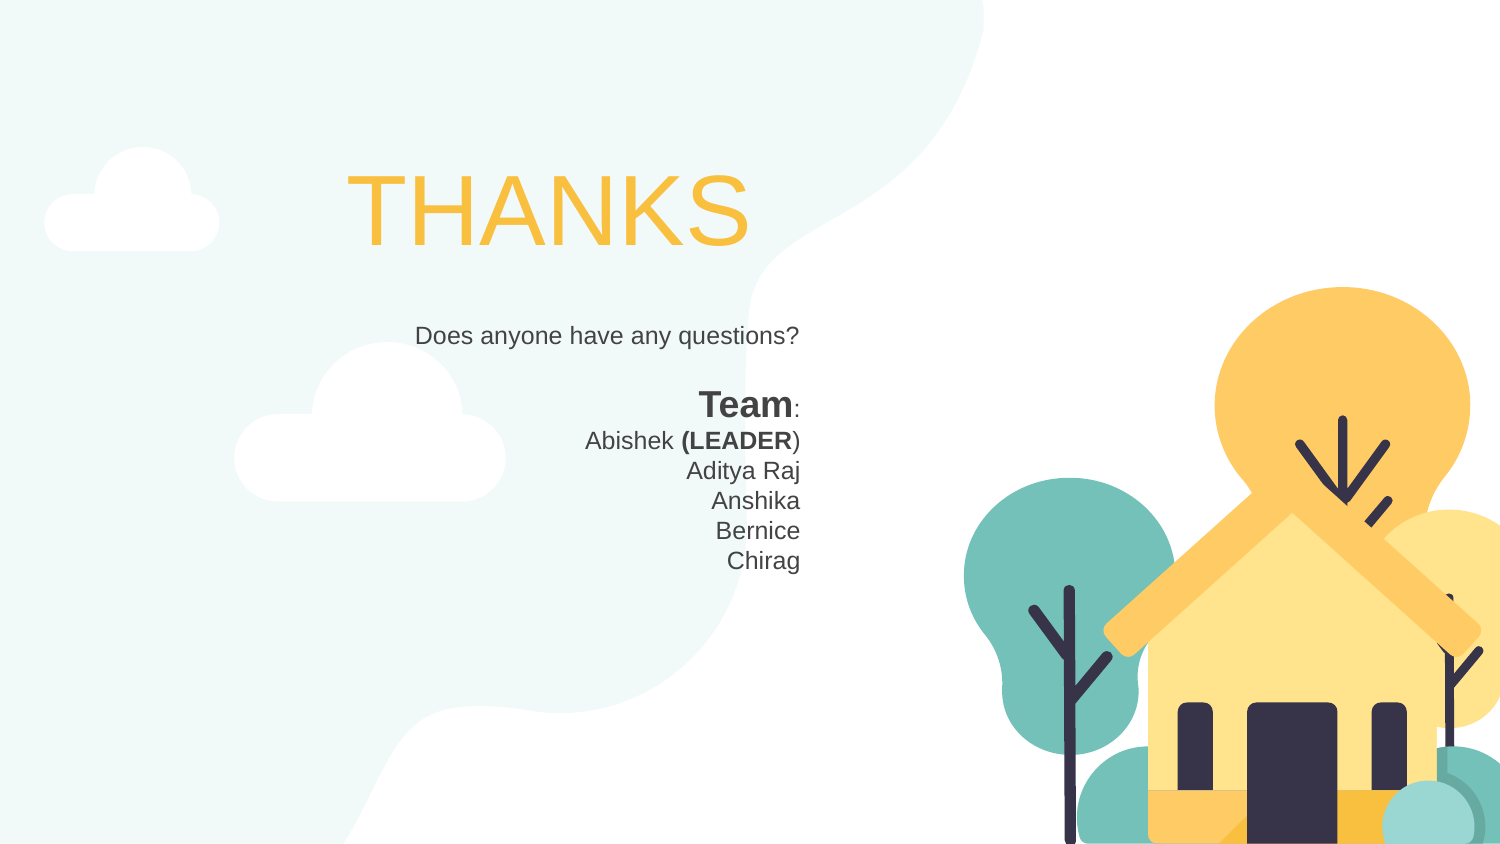

# THANKS

Does anyone have any questions?

Team:
Abishek (LEADER)
Aditya Raj
Anshika
Bernice
Chirag